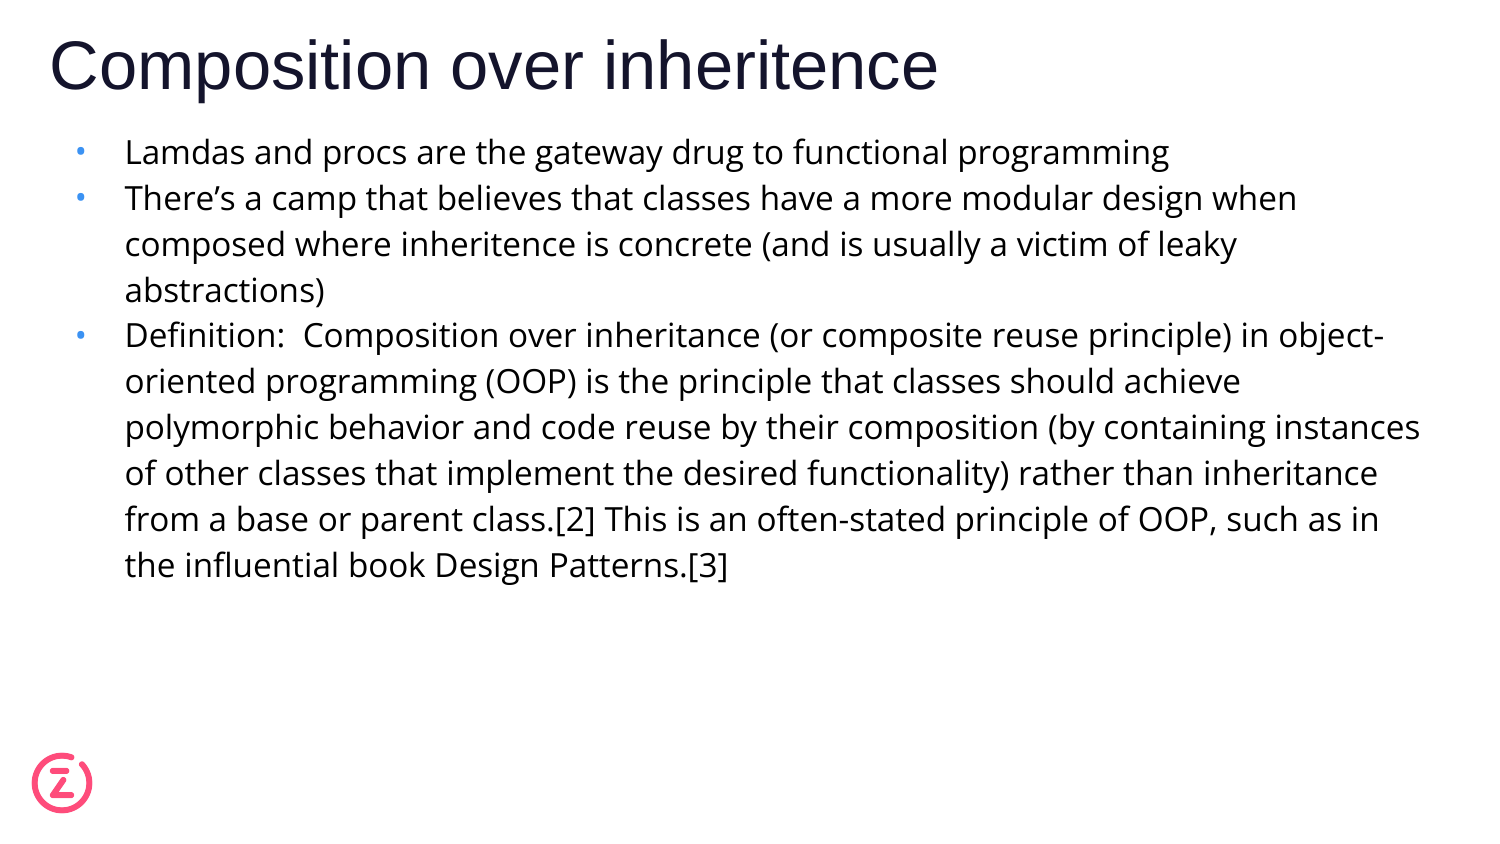

# Composition over inheritence
Lamdas and procs are the gateway drug to functional programming
There’s a camp that believes that classes have a more modular design when composed where inheritence is concrete (and is usually a victim of leaky abstractions)
Definition:  Composition over inheritance (or composite reuse principle) in object-oriented programming (OOP) is the principle that classes should achieve polymorphic behavior and code reuse by their composition (by containing instances of other classes that implement the desired functionality) rather than inheritance from a base or parent class.[2] This is an often-stated principle of OOP, such as in the influential book Design Patterns.[3]